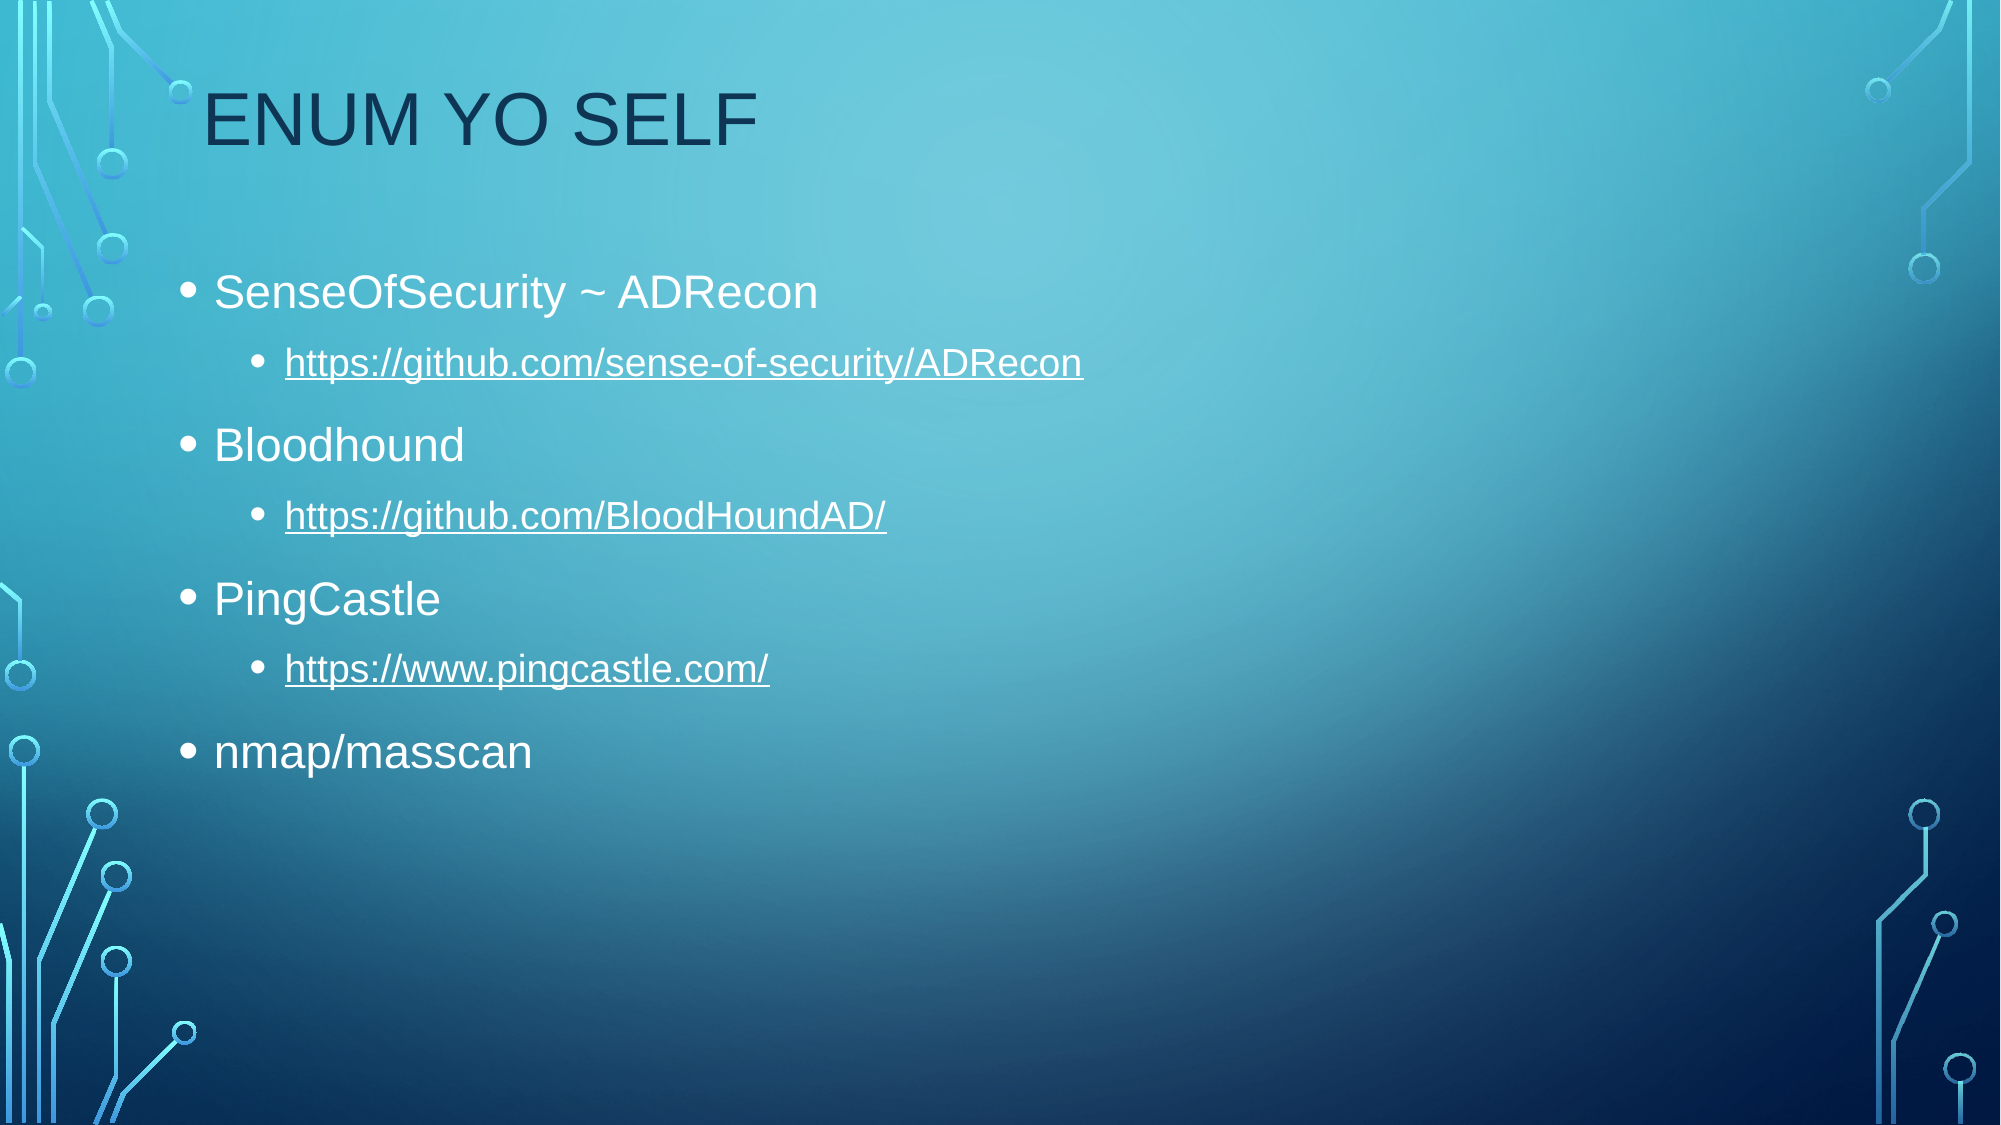

# Enum yo self
SenseOfSecurity ~ ADRecon
https://github.com/sense-of-security/ADRecon
Bloodhound
https://github.com/BloodHoundAD/
PingCastle
https://www.pingcastle.com/
nmap/masscan